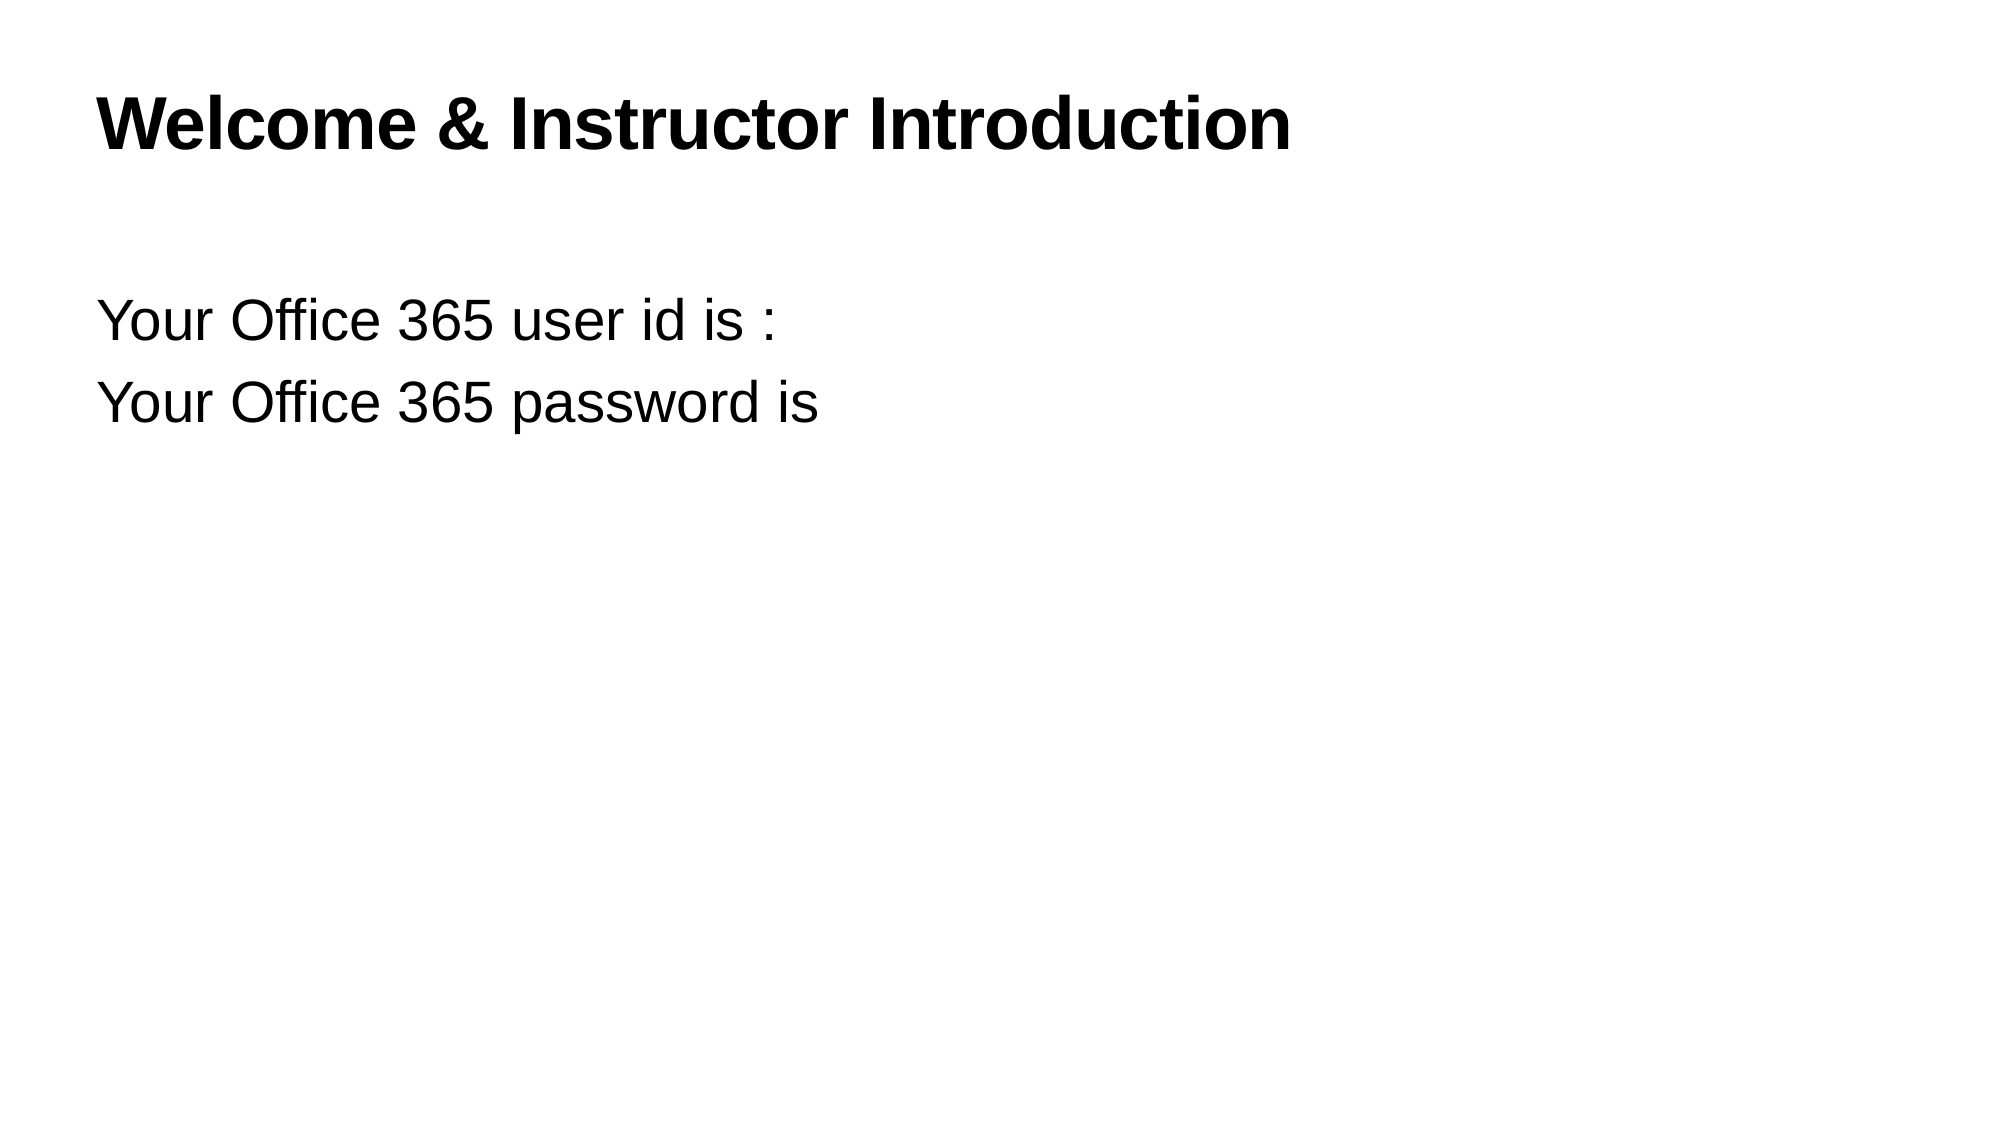

# Welcome & Instructor Introduction
Your Office 365 user id is :
Your Office 365 password is